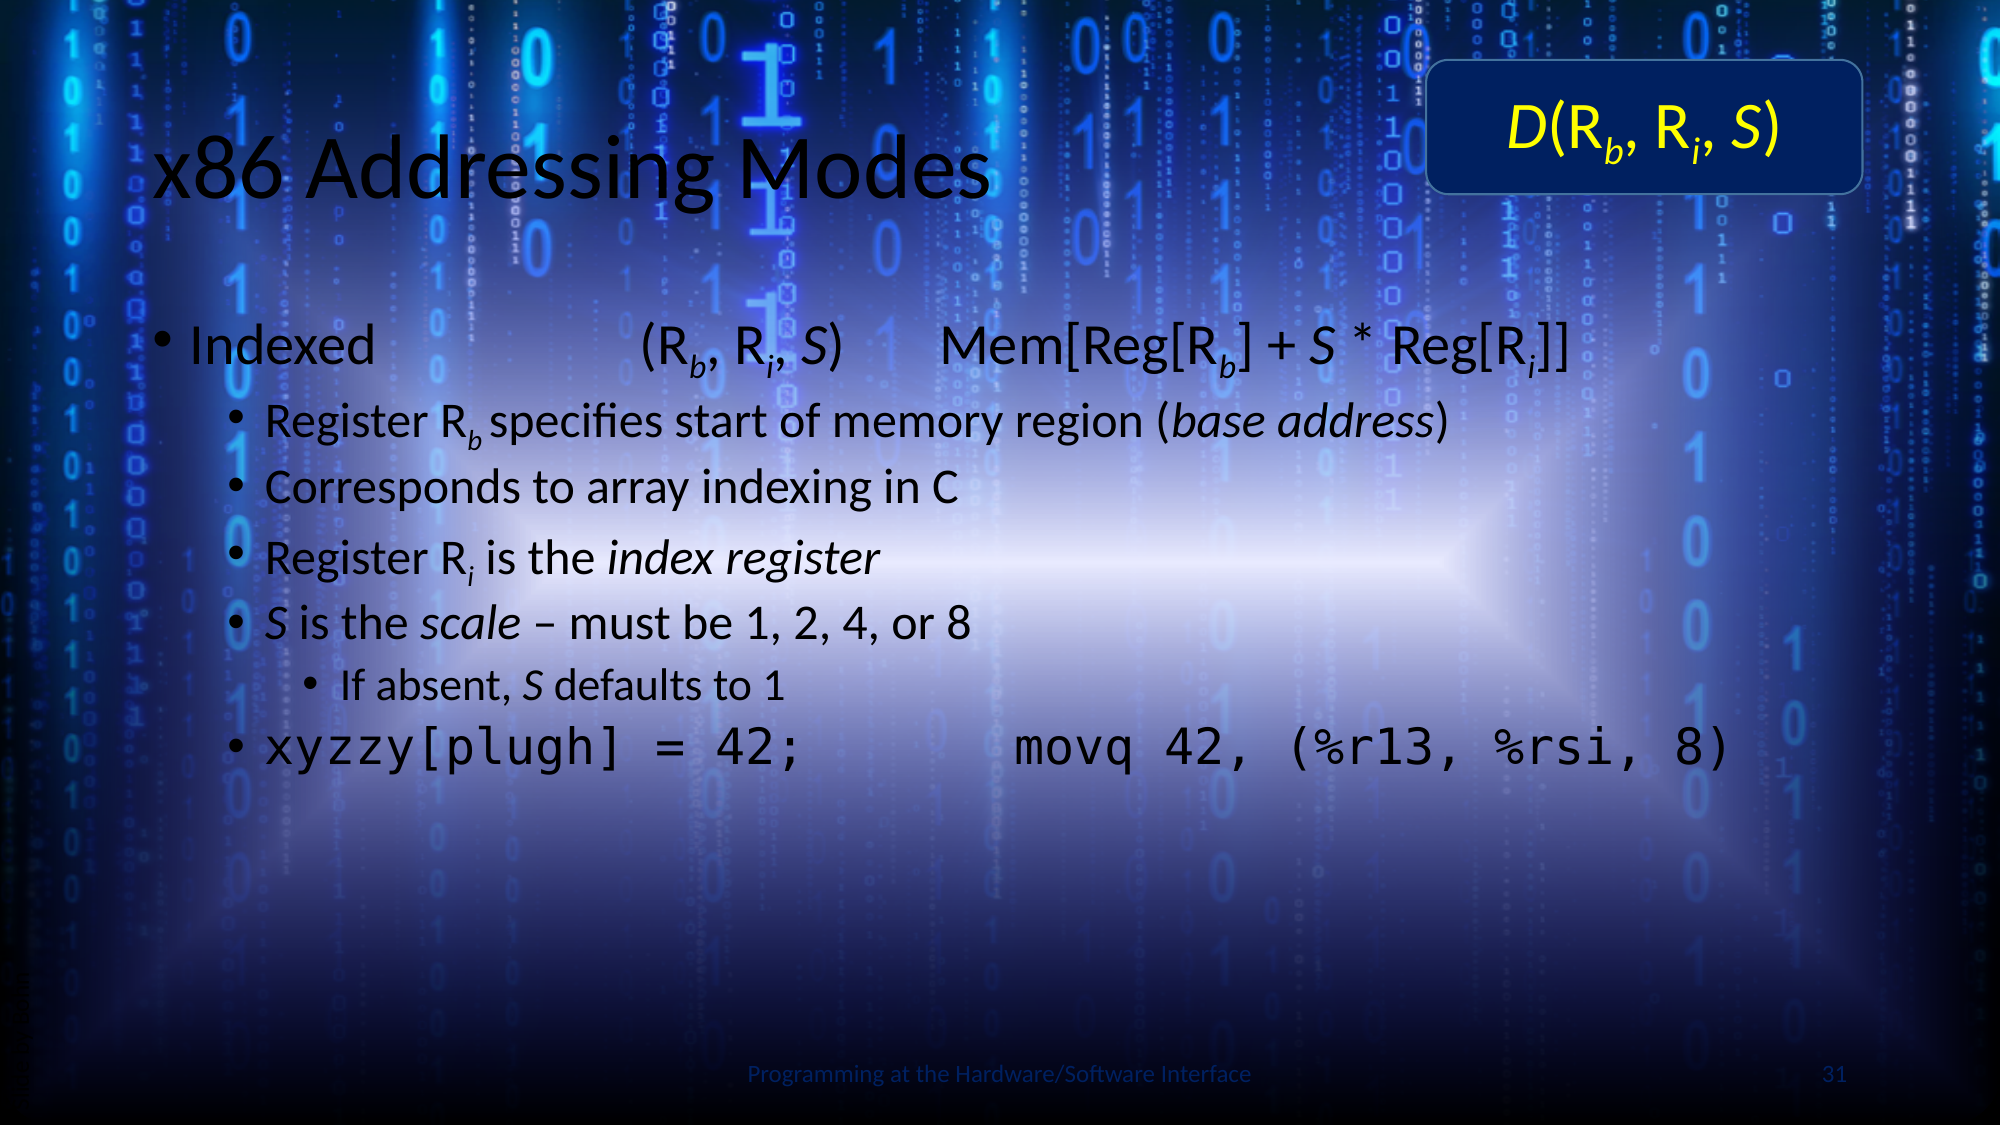

# x86 Addressing Modes
D(Rb, Ri, S)
Indexed	(Rb, Ri, S)	Mem[Reg[Rb] + S * Reg[Ri]]
Register Rb specifies start of memory region (base address)
Corresponds to array indexing in C
Register Ri is the index register
S is the scale – must be 1, 2, 4, or 8
If absent, S defaults to 1
xyzzy[plugh] = 42;	movq 42, (%r13, %rsi, 8)
Slide by Bohn
Programming at the Hardware/Software Interface
31